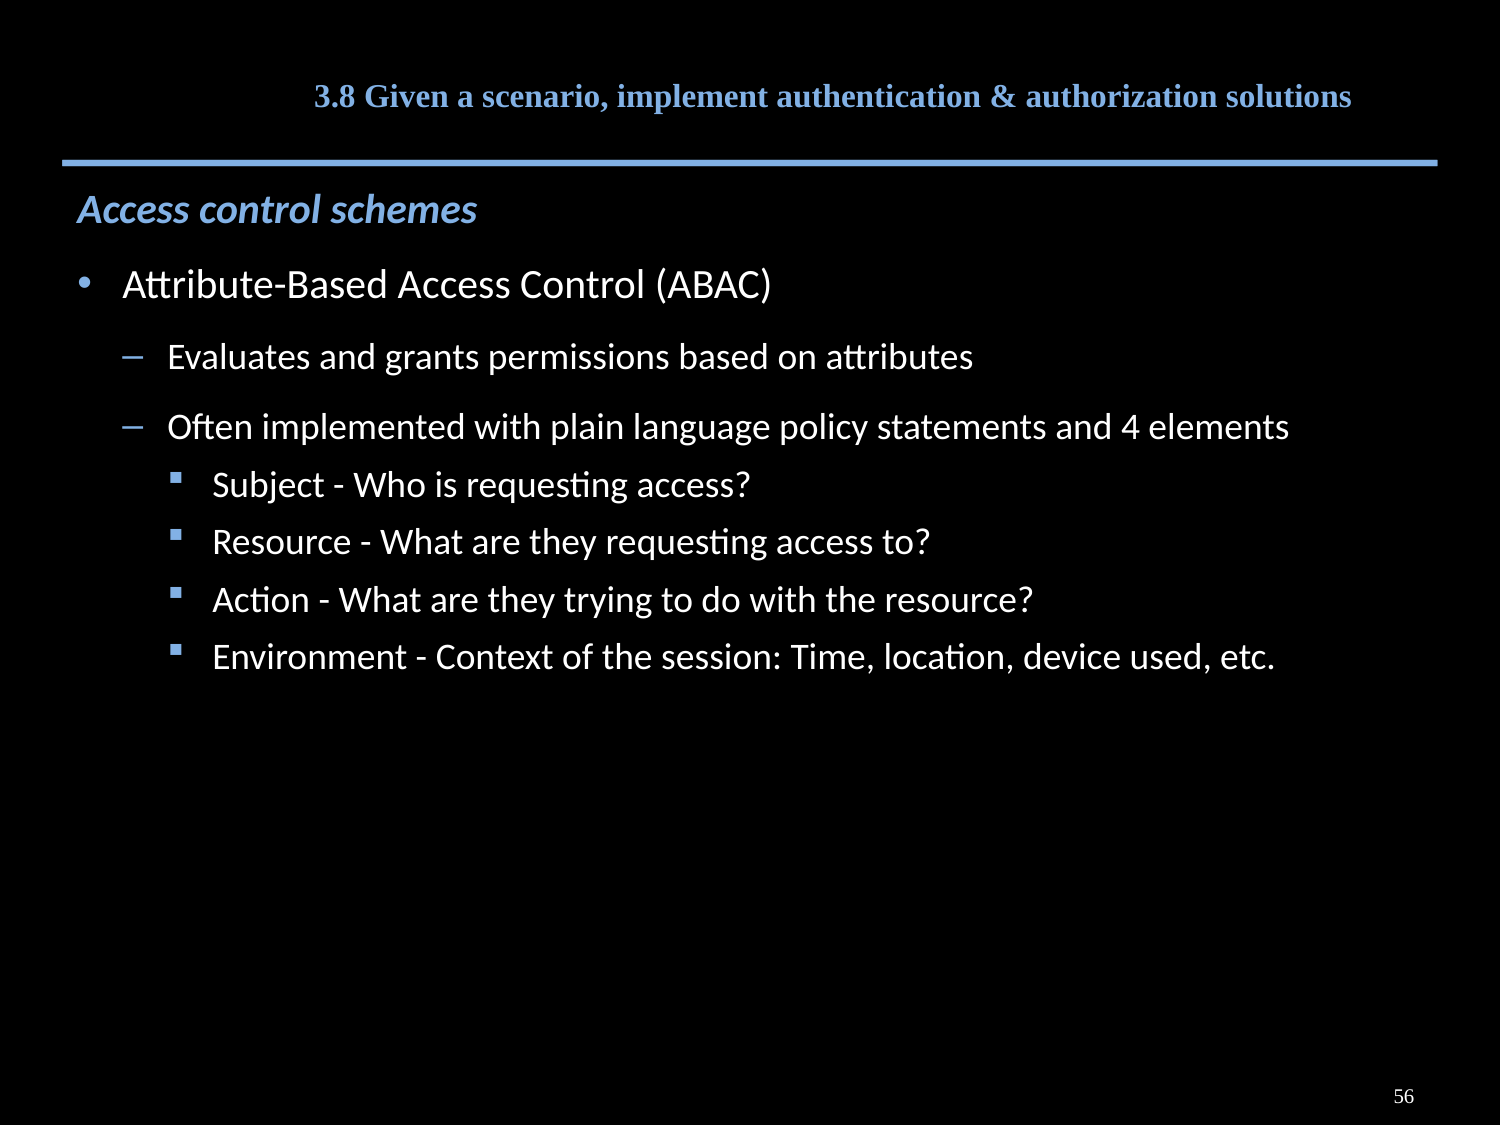

# 3.8 Given a scenario, implement authentication & authorization solutions
Access control schemes
Attribute-Based Access Control (ABAC)
Evaluates and grants permissions based on attributes
Often implemented with plain language policy statements and 4 elements
Subject - Who is requesting access?
Resource - What are they requesting access to?
Action - What are they trying to do with the resource?
Environment - Context of the session: Time, location, device used, etc.

56